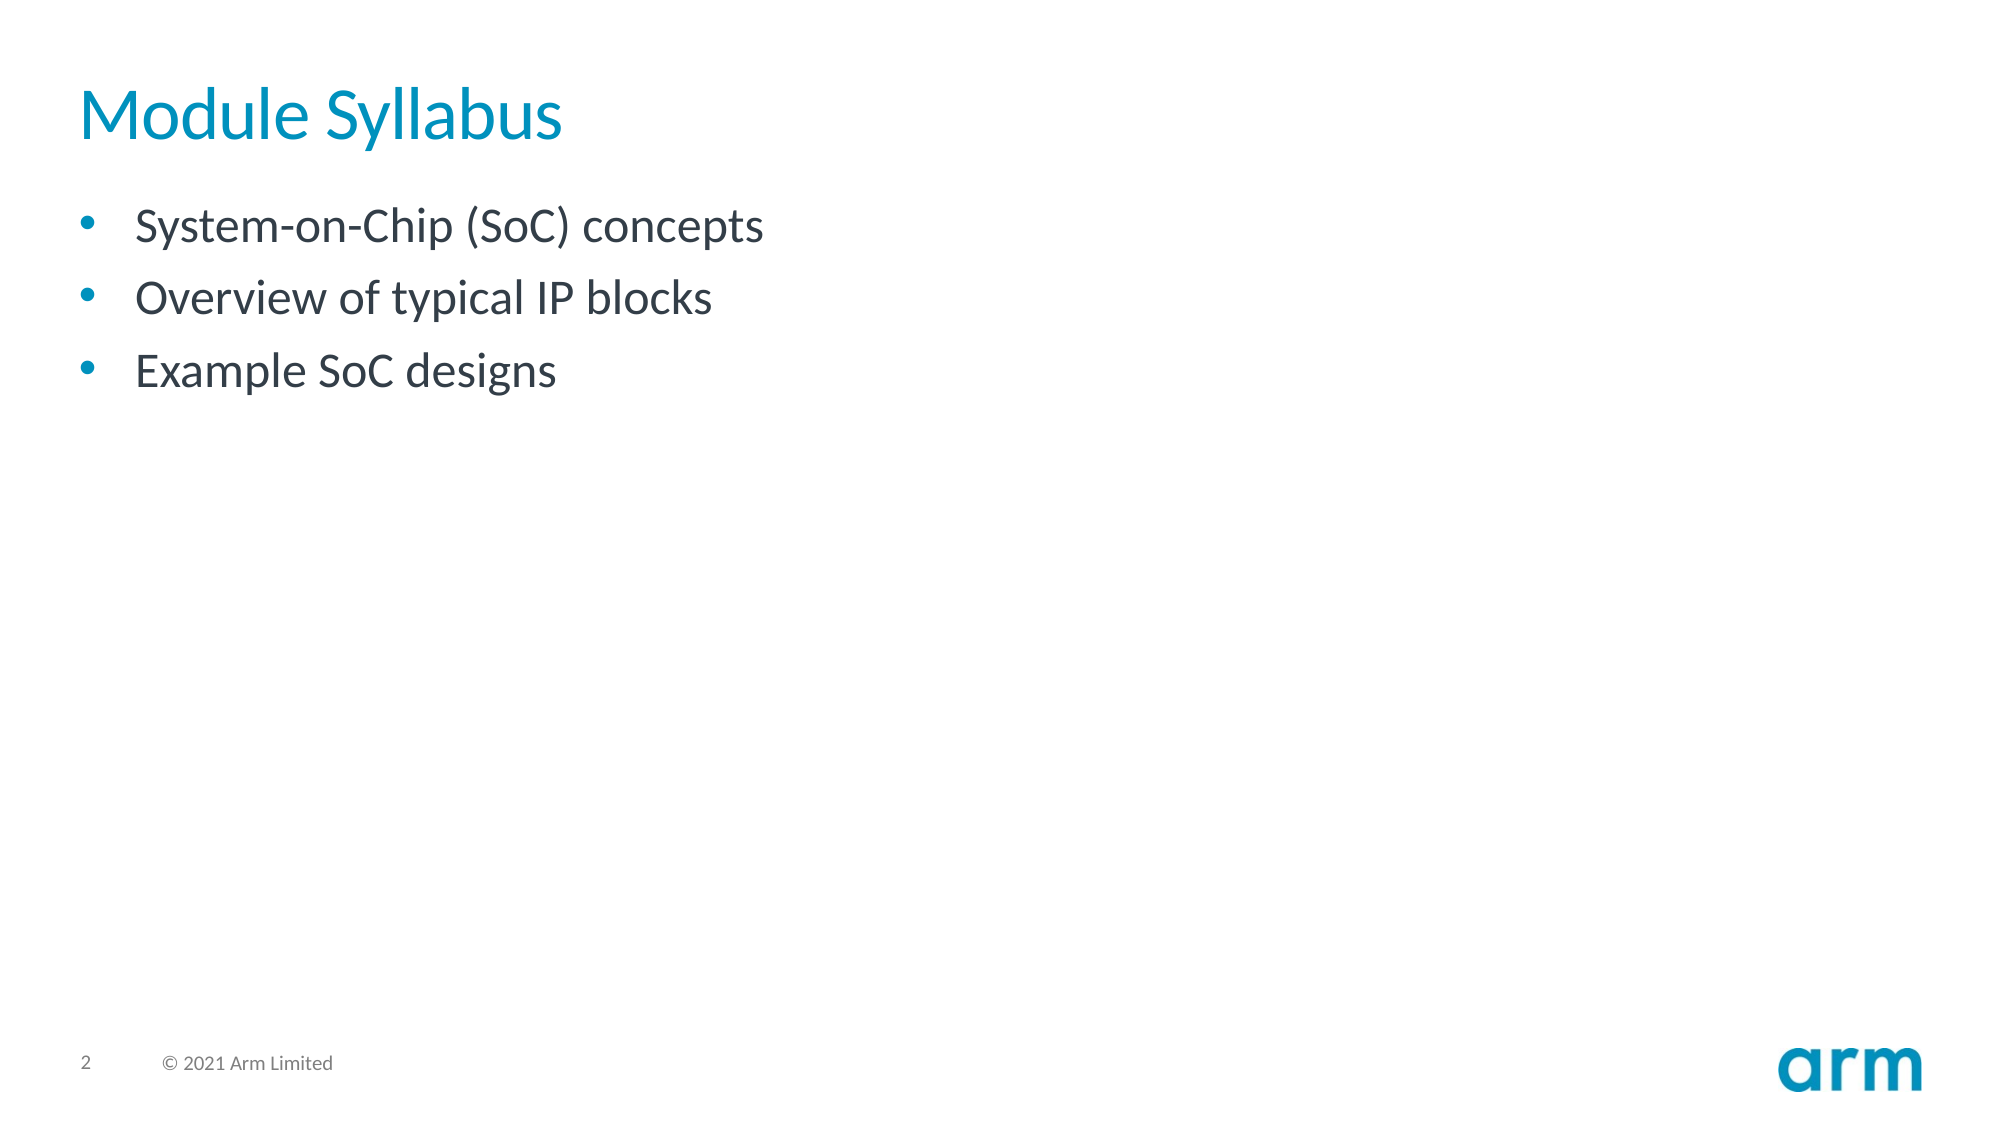

# Module Syllabus
System-on-Chip (SoC) concepts
Overview of typical IP blocks
Example SoC designs